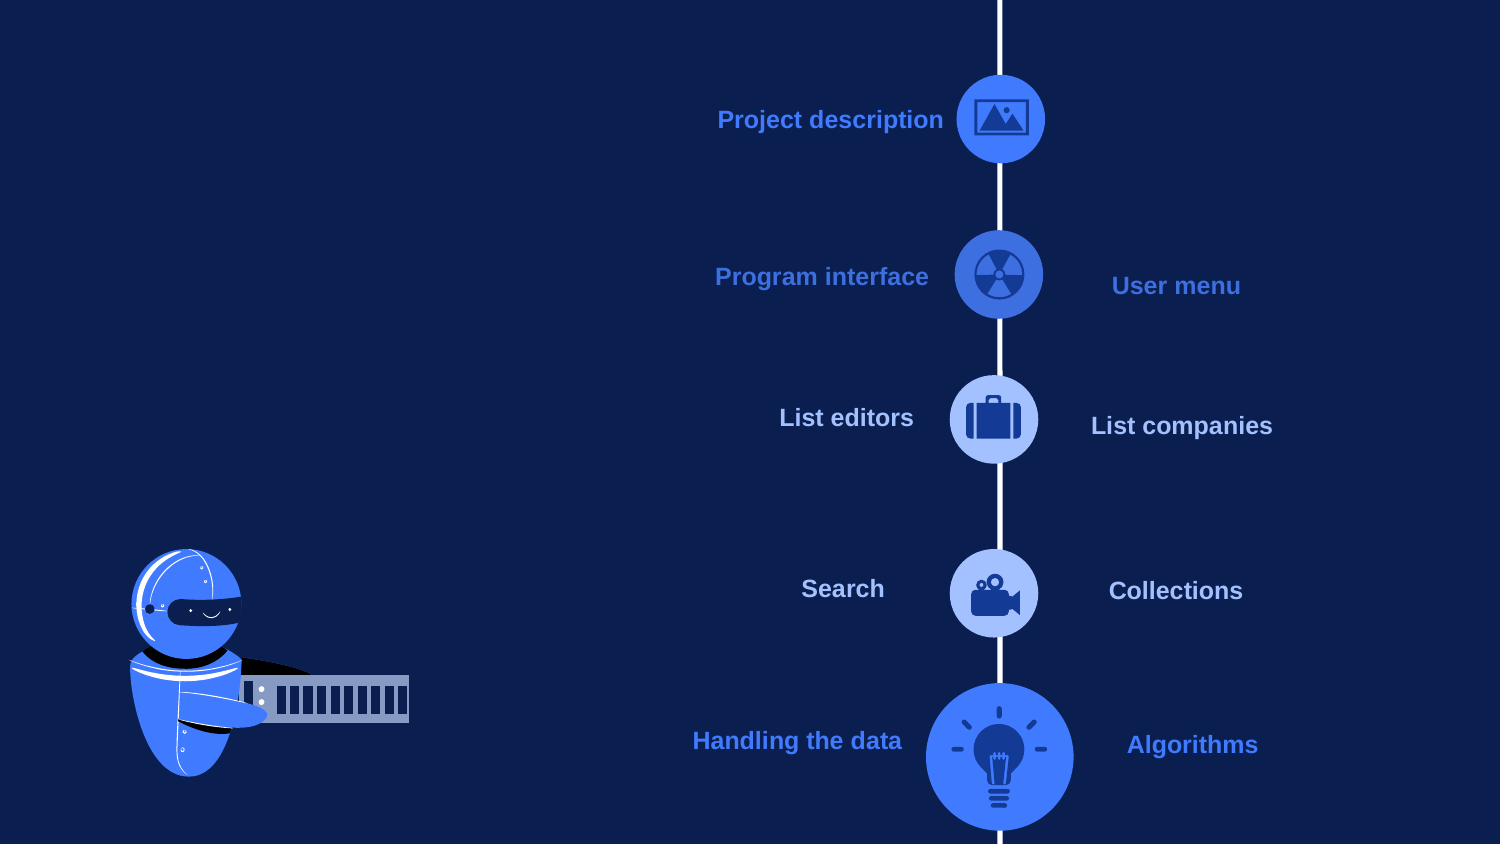

Project description

Program interface
User menu

List editors

List companies

Search
Collections

Handling the data
Algorithms